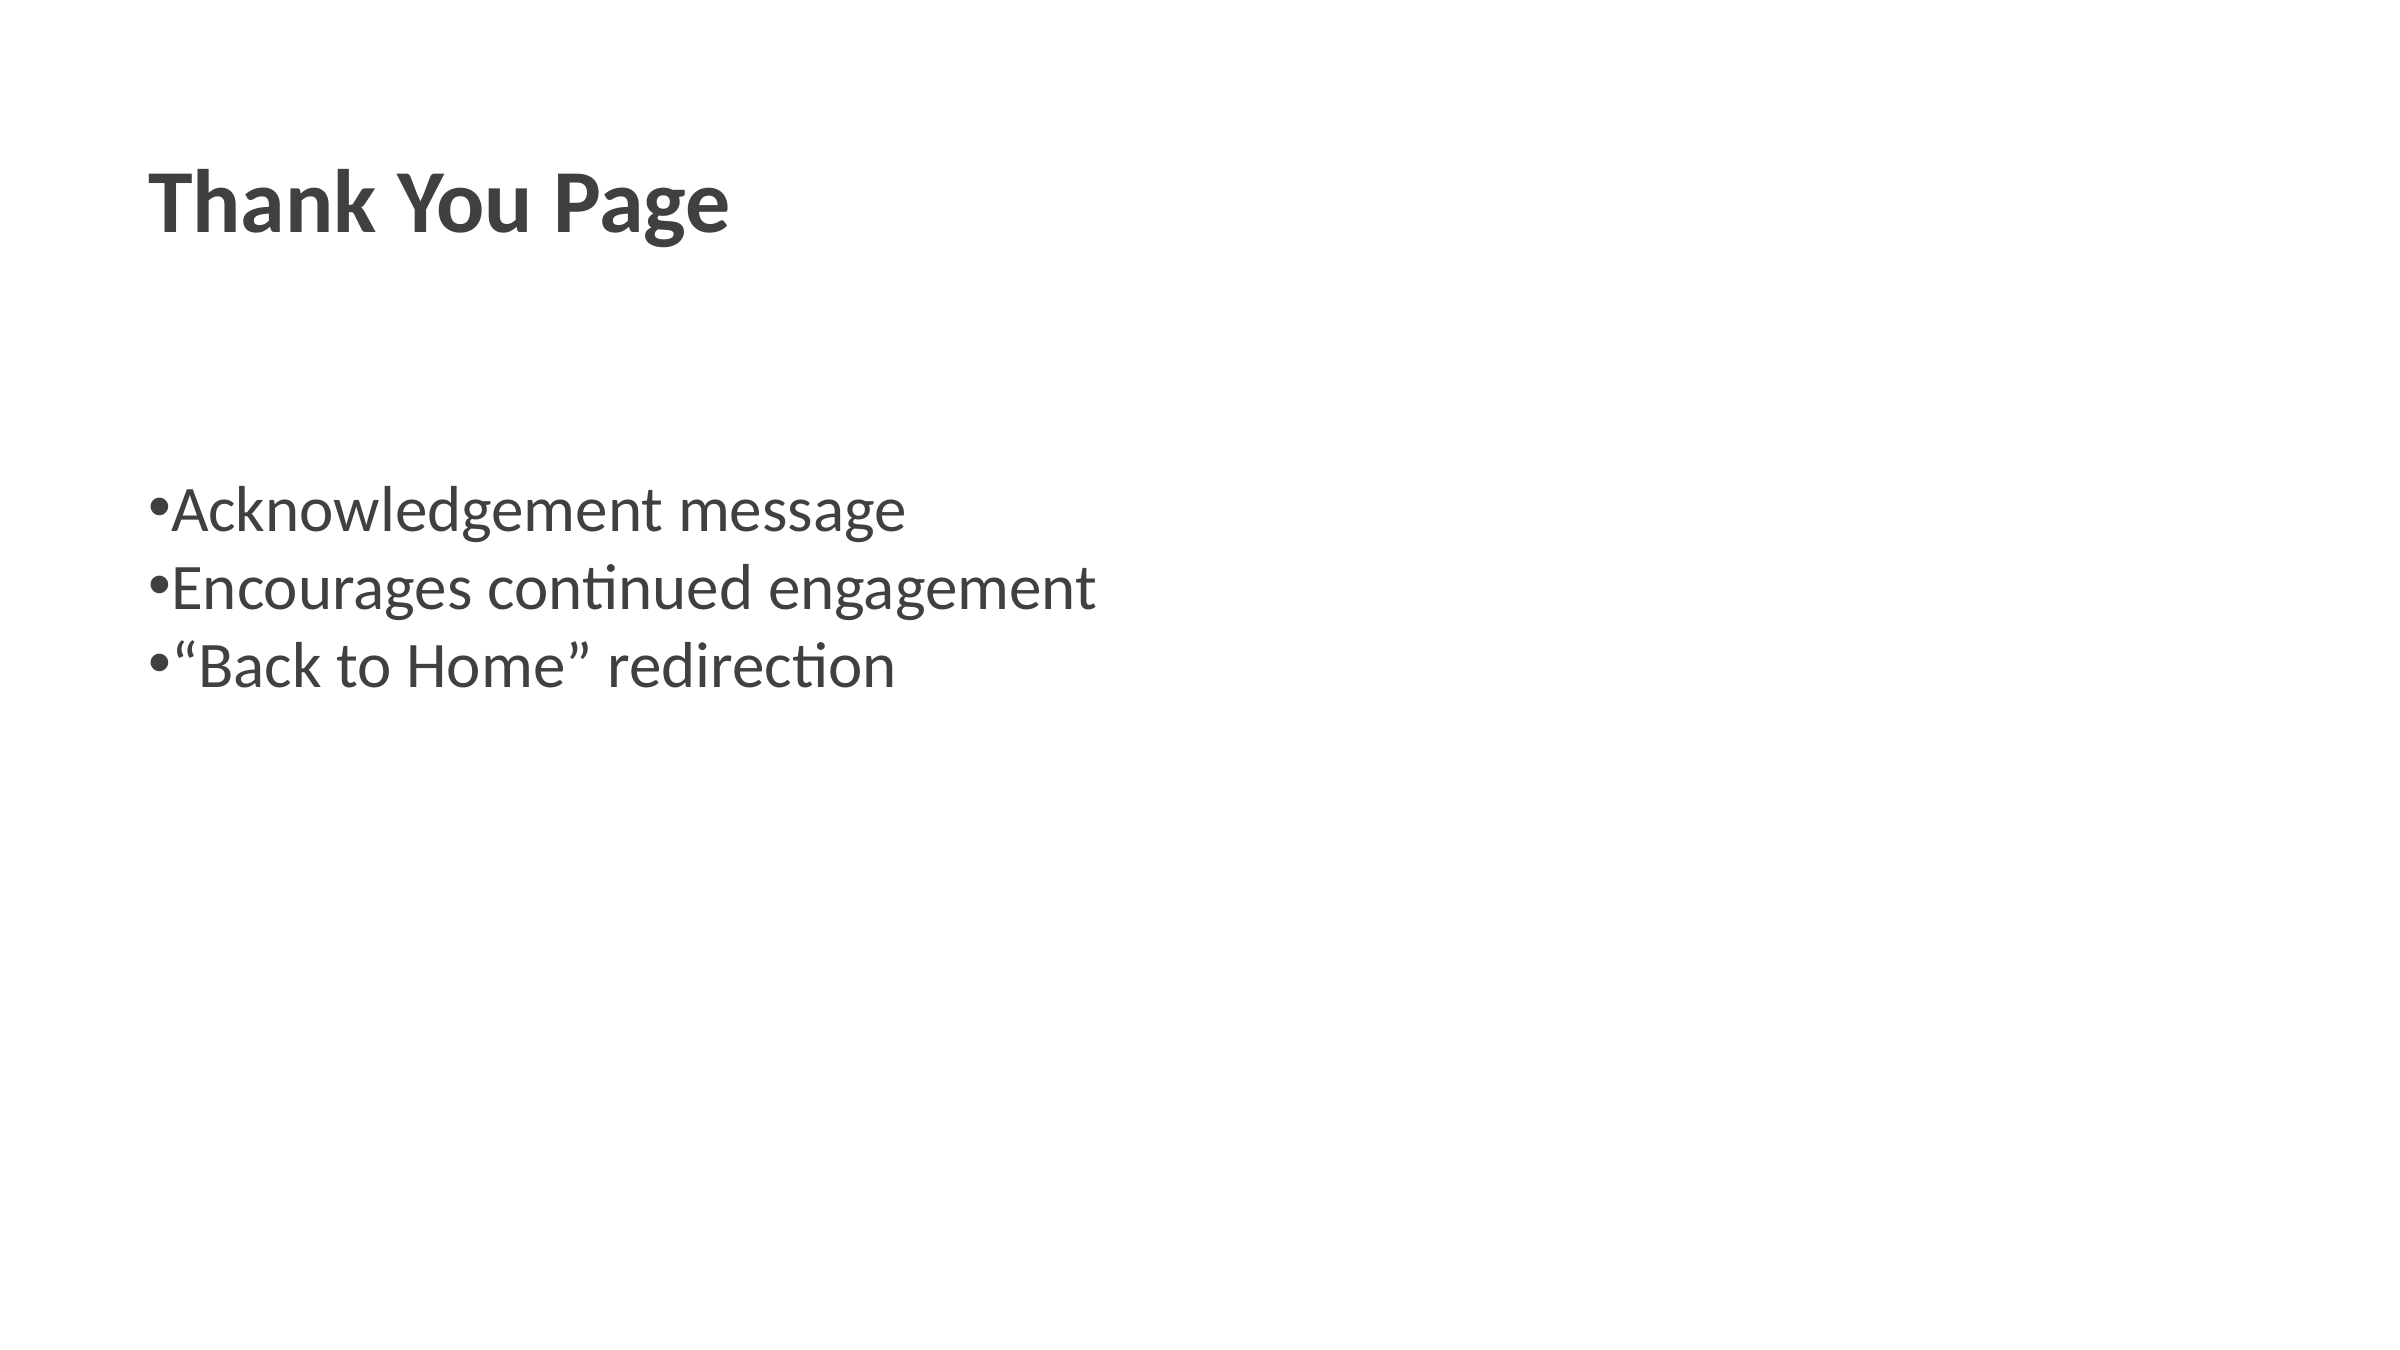

Thank You Page

Acknowledgement message
Encourages continued engagement
“Back to Home” redirection